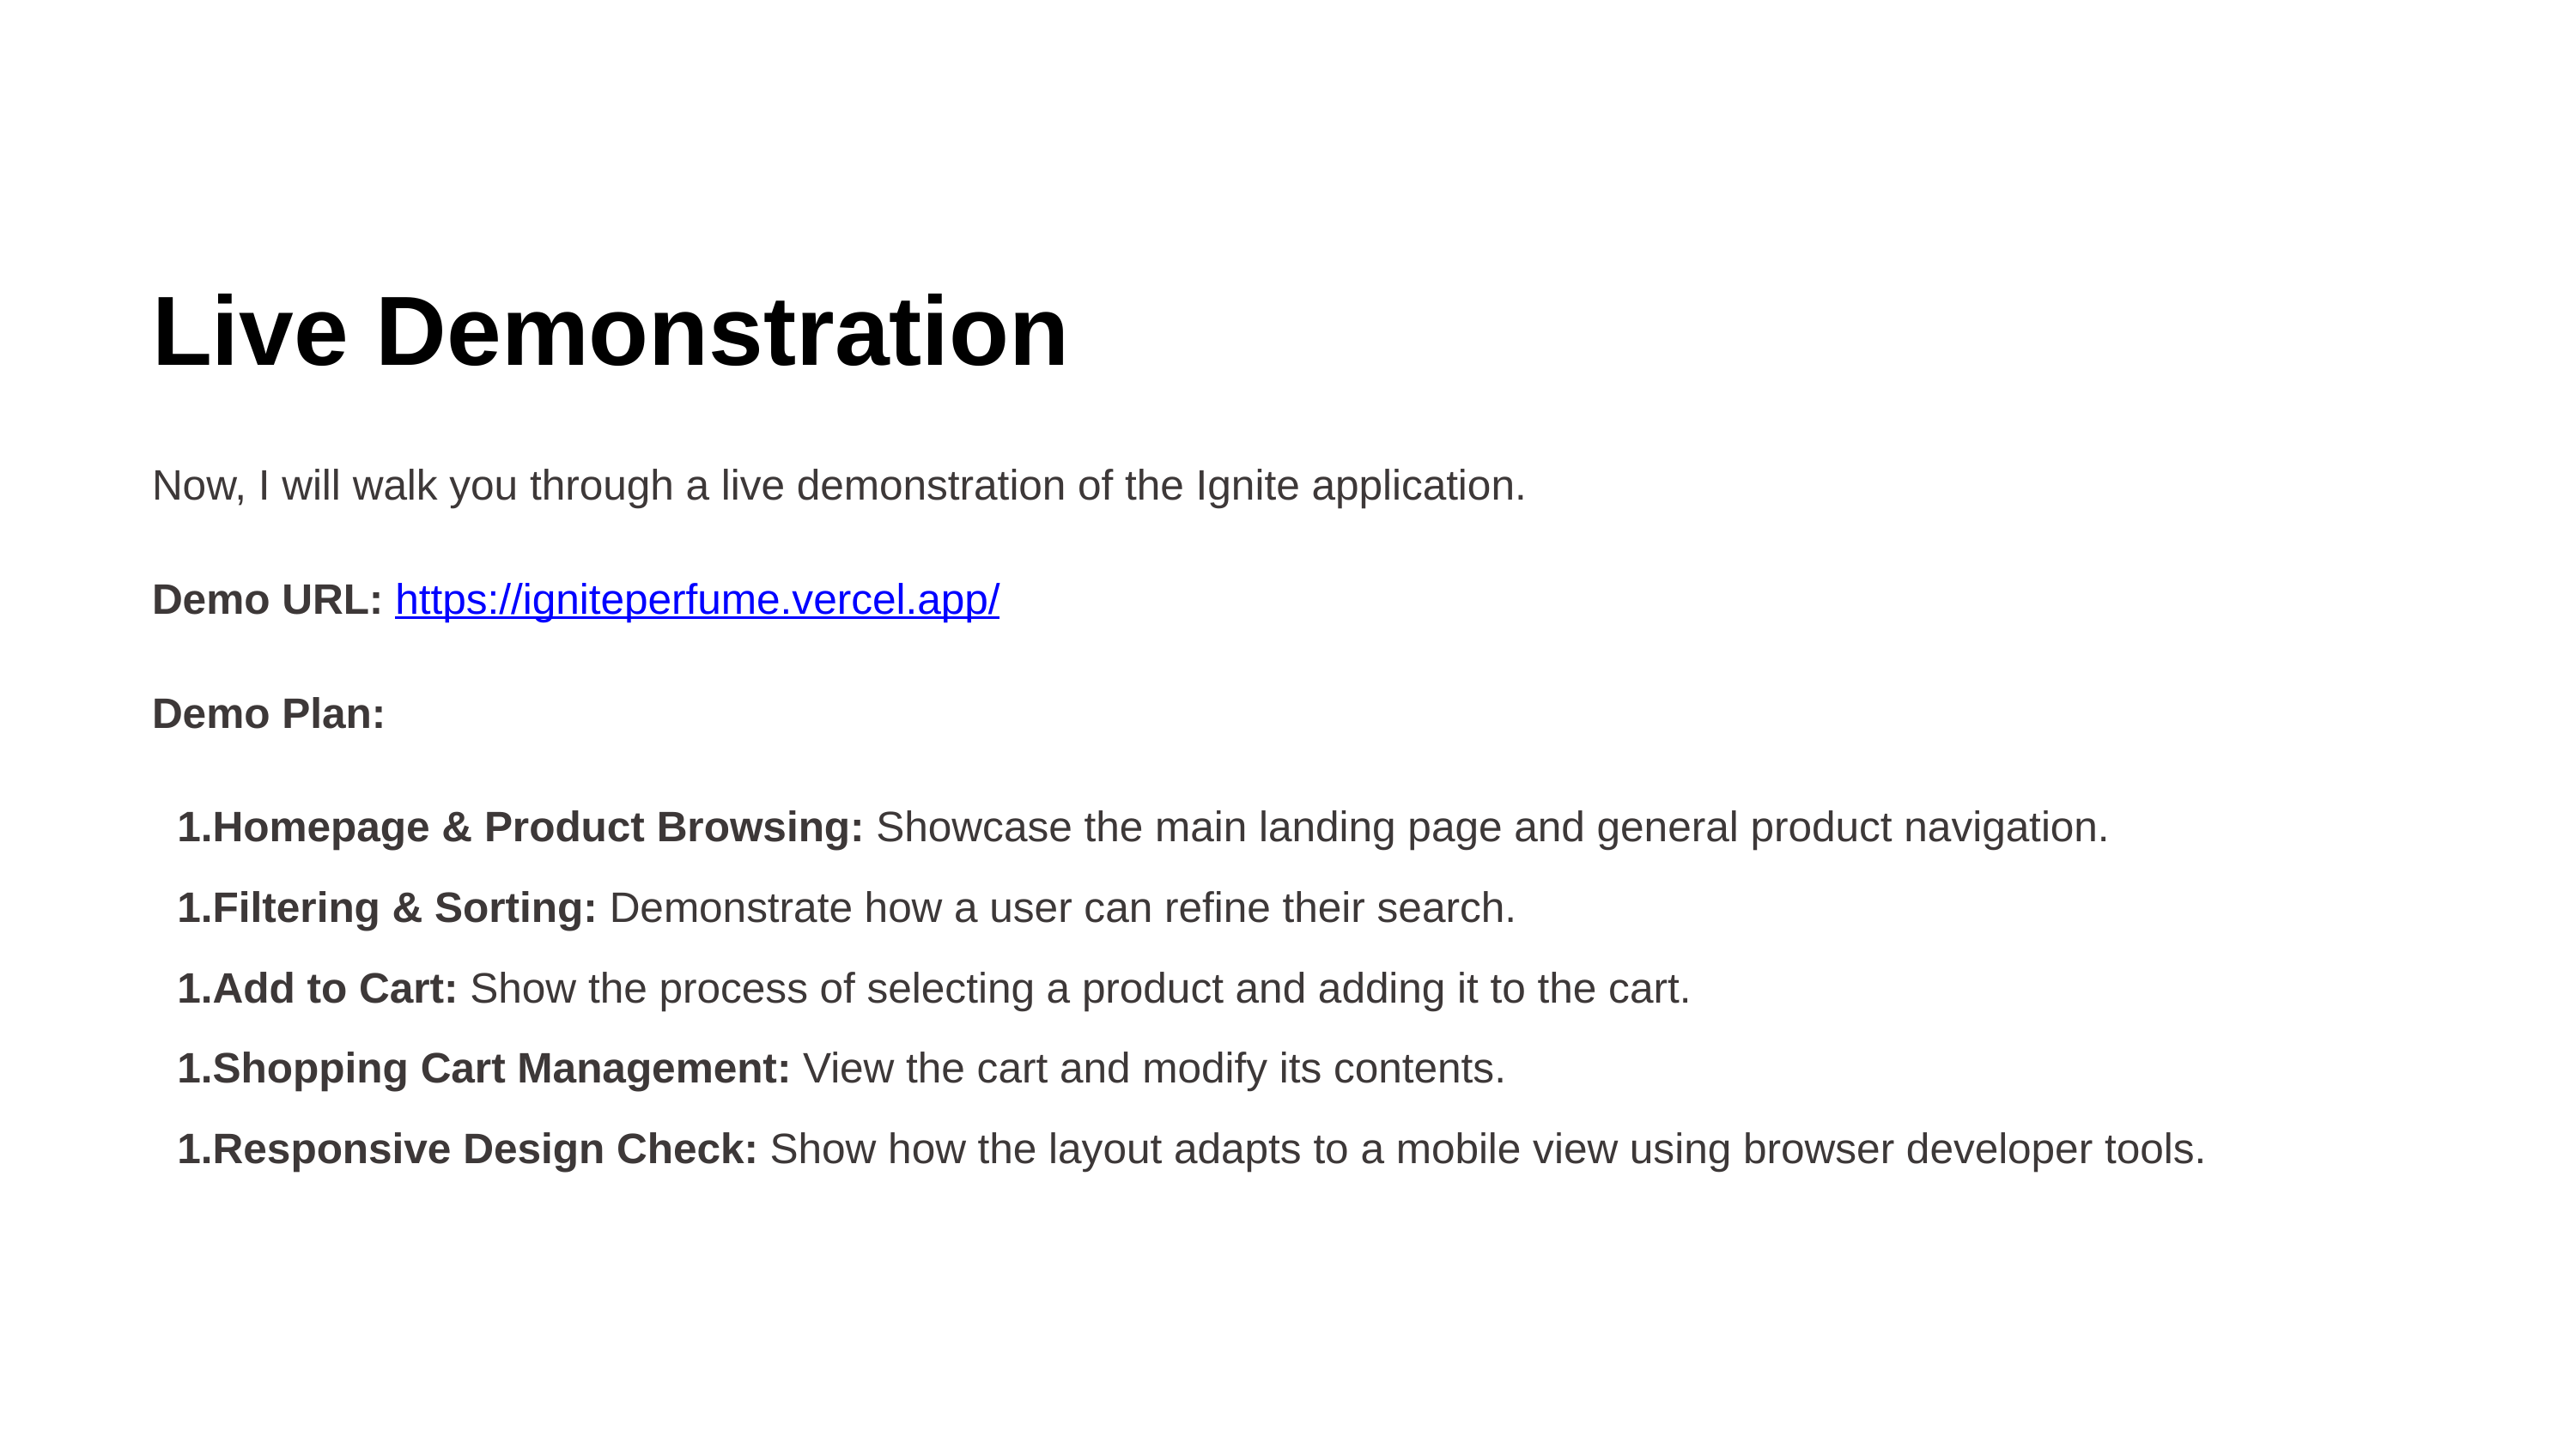

Live Demonstration
Now, I will walk you through a live demonstration of the Ignite application.
Demo URL: https://igniteperfume.vercel.app/
Demo Plan:
Homepage & Product Browsing: Showcase the main landing page and general product navigation.
Filtering & Sorting: Demonstrate how a user can refine their search.
Add to Cart: Show the process of selecting a product and adding it to the cart.
Shopping Cart Management: View the cart and modify its contents.
Responsive Design Check: Show how the layout adapts to a mobile view using browser developer tools.